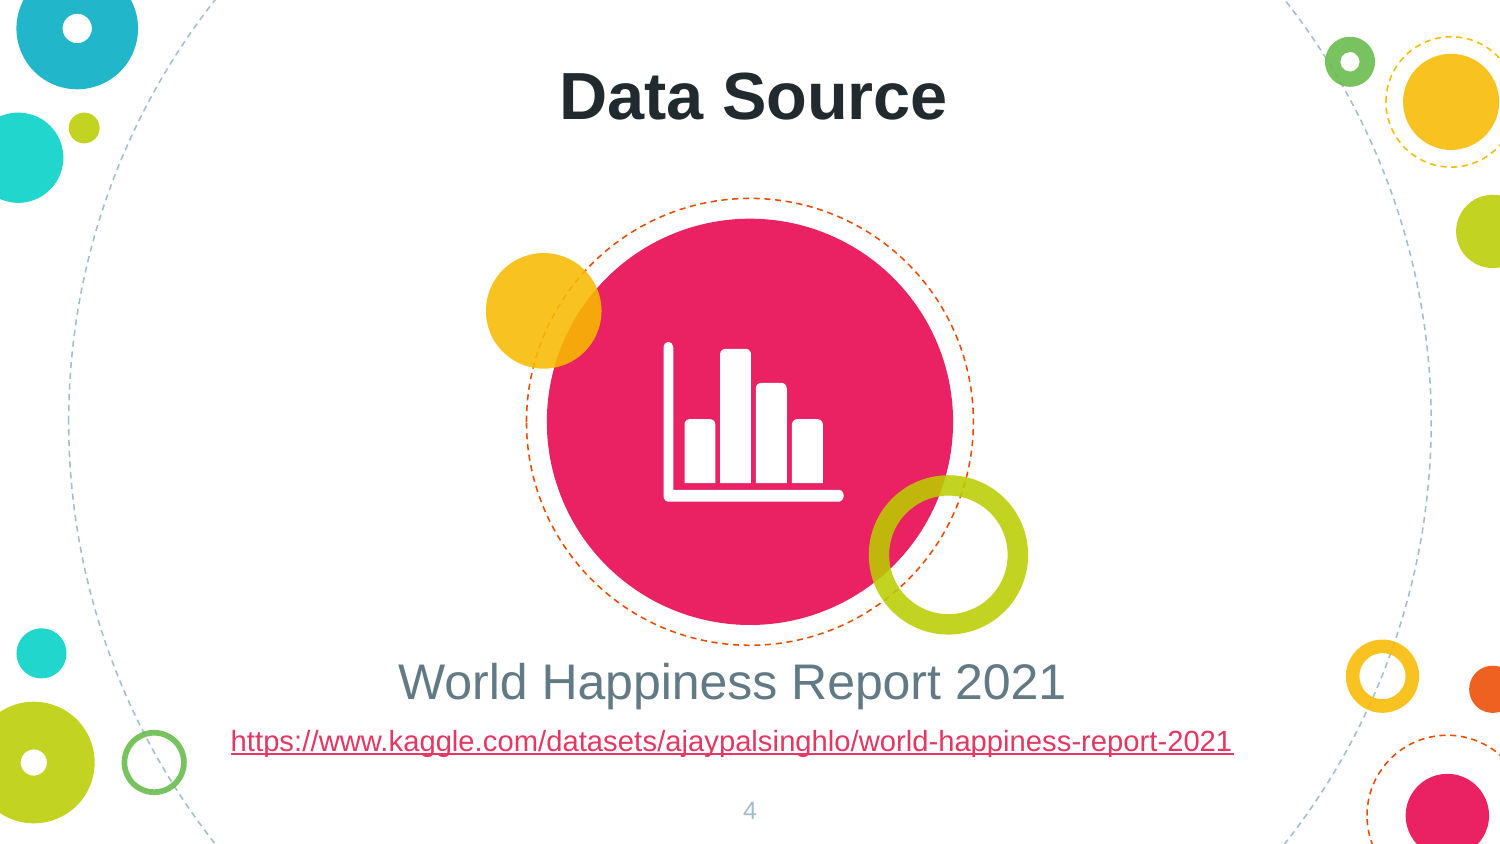

Data Source

World Happiness Report 2021
https://www.kaggle.com/datasets/ajaypalsinghlo/world-happiness-report-2021
4